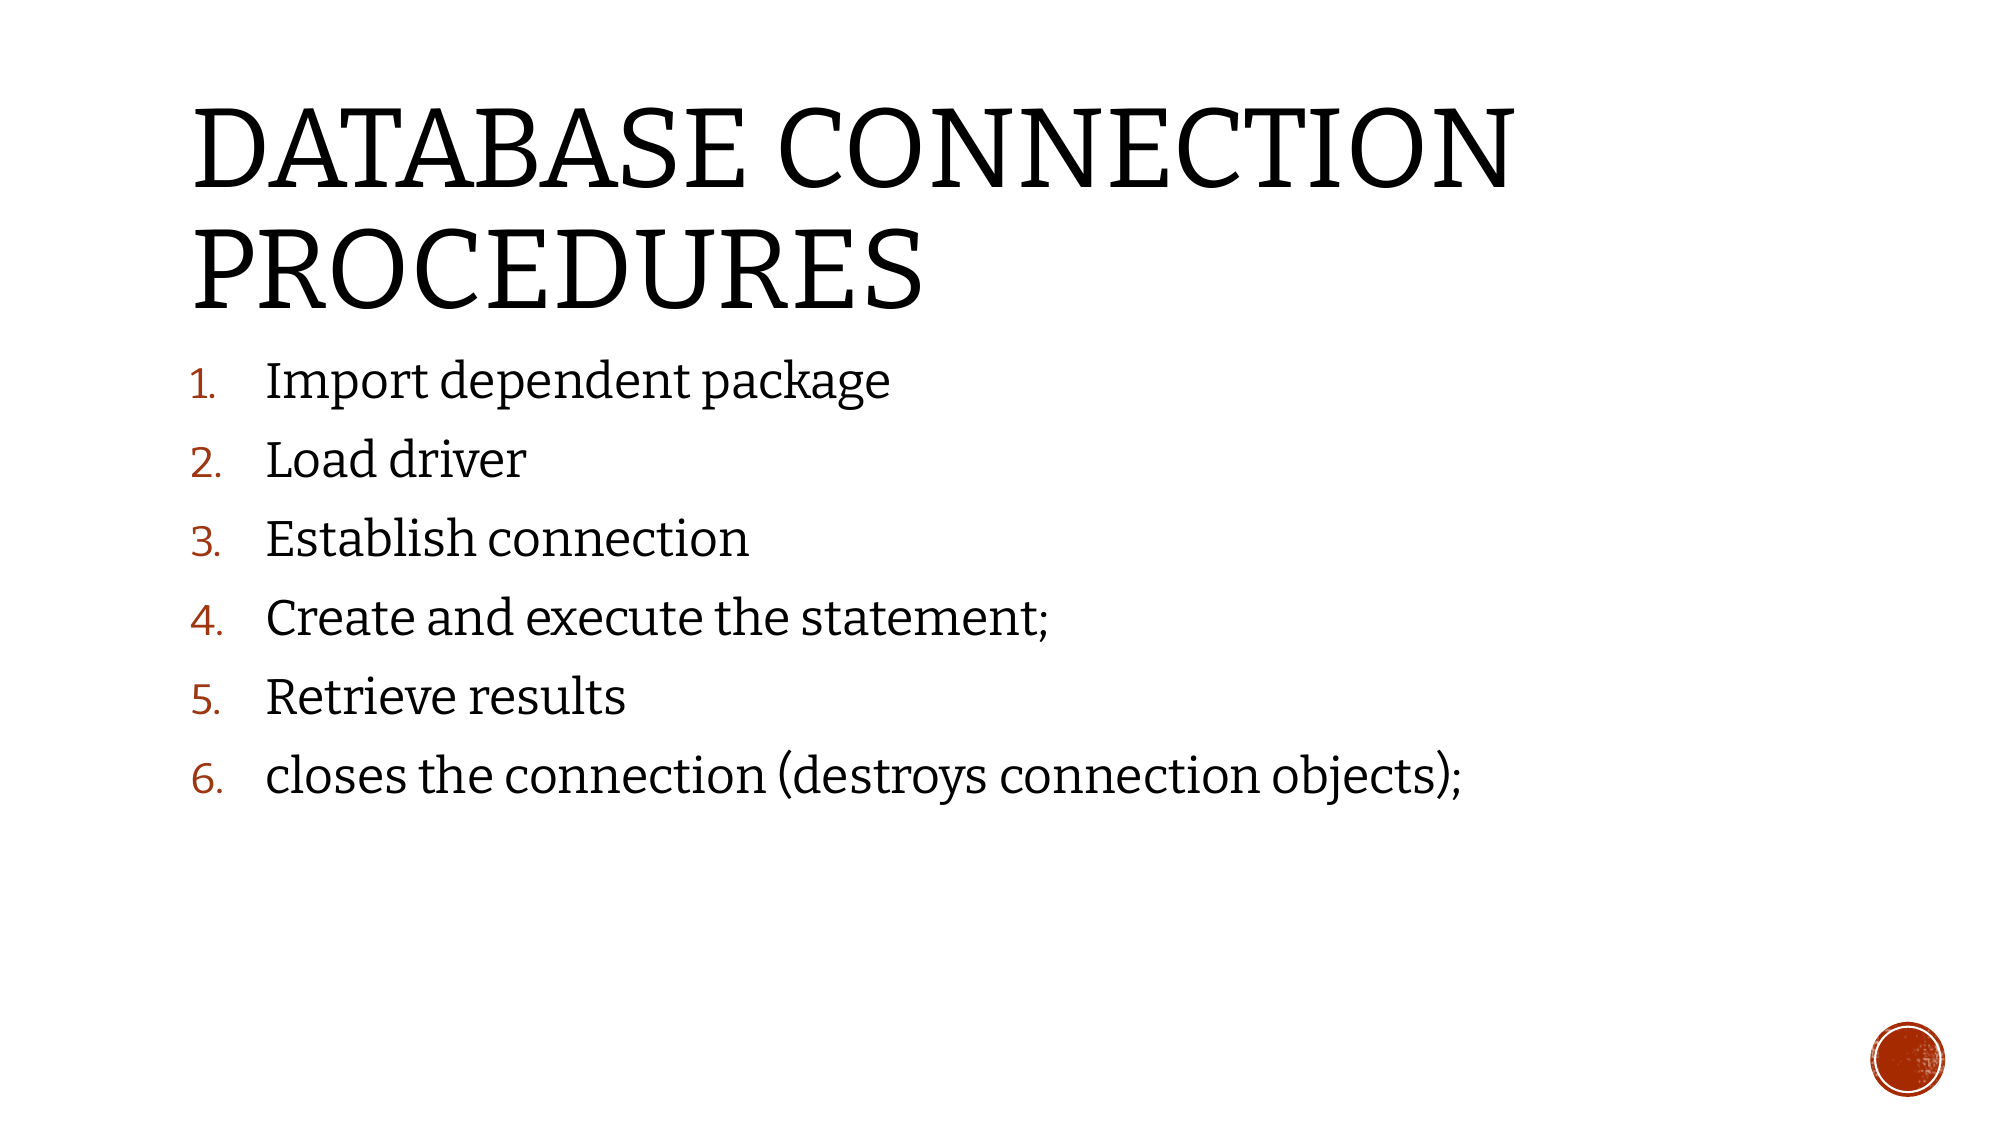

# Database Connection Procedures
Import dependent package
Load driver
Establish connection
Create and execute the statement;
Retrieve results
closes the connection (destroys connection objects);